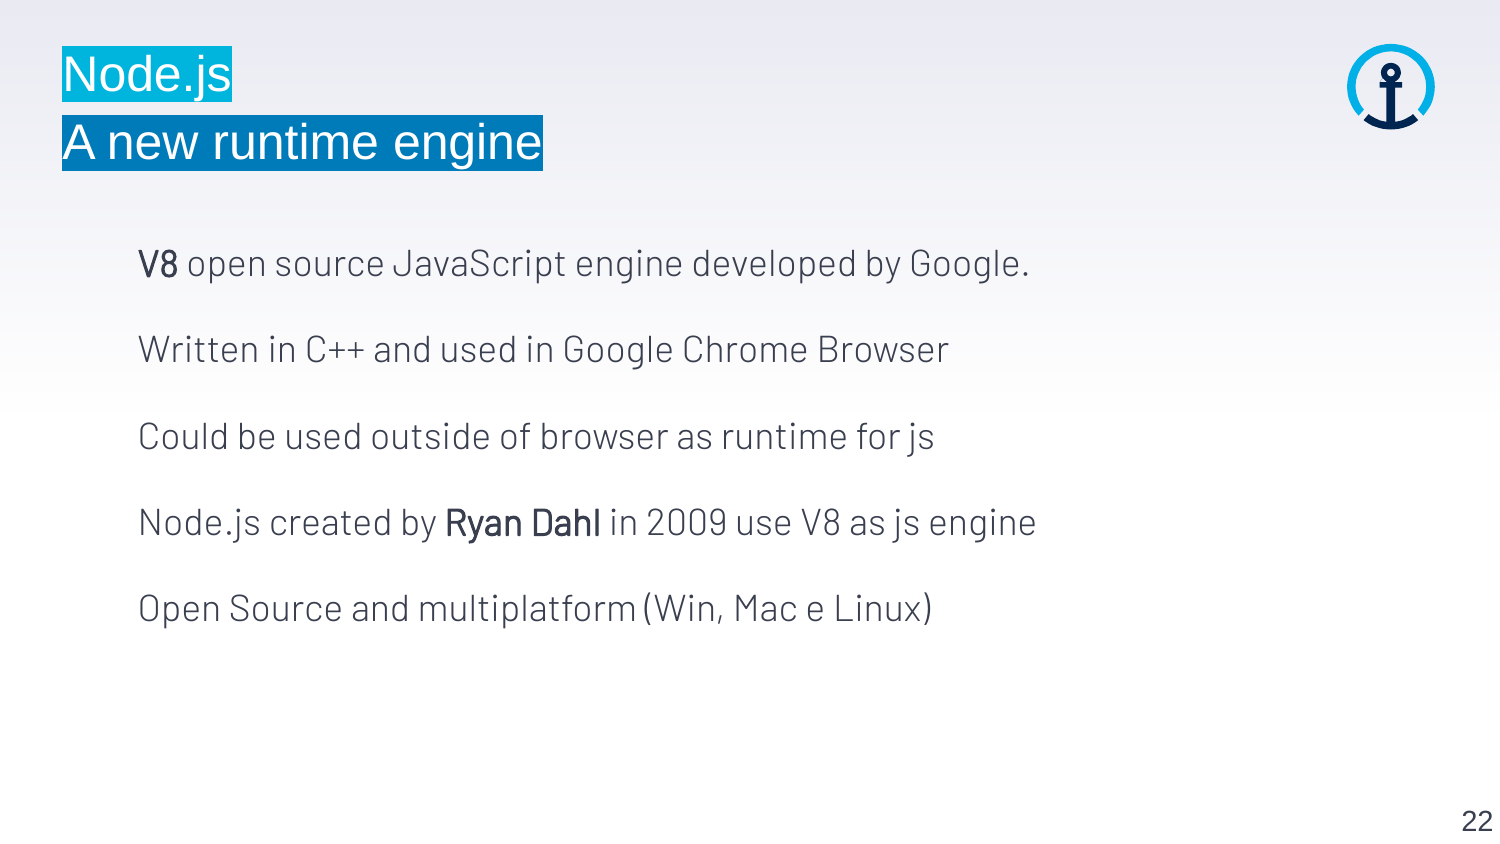

Node.js
A new runtime engine
V8 open source JavaScript engine developed by Google.
Written in C++ and used in Google Chrome Browser
Could be used outside of browser as runtime for js
Node.js created by Ryan Dahl in 2009 use V8 as js engine
Open Source and multiplatform (Win, Mac e Linux)

22